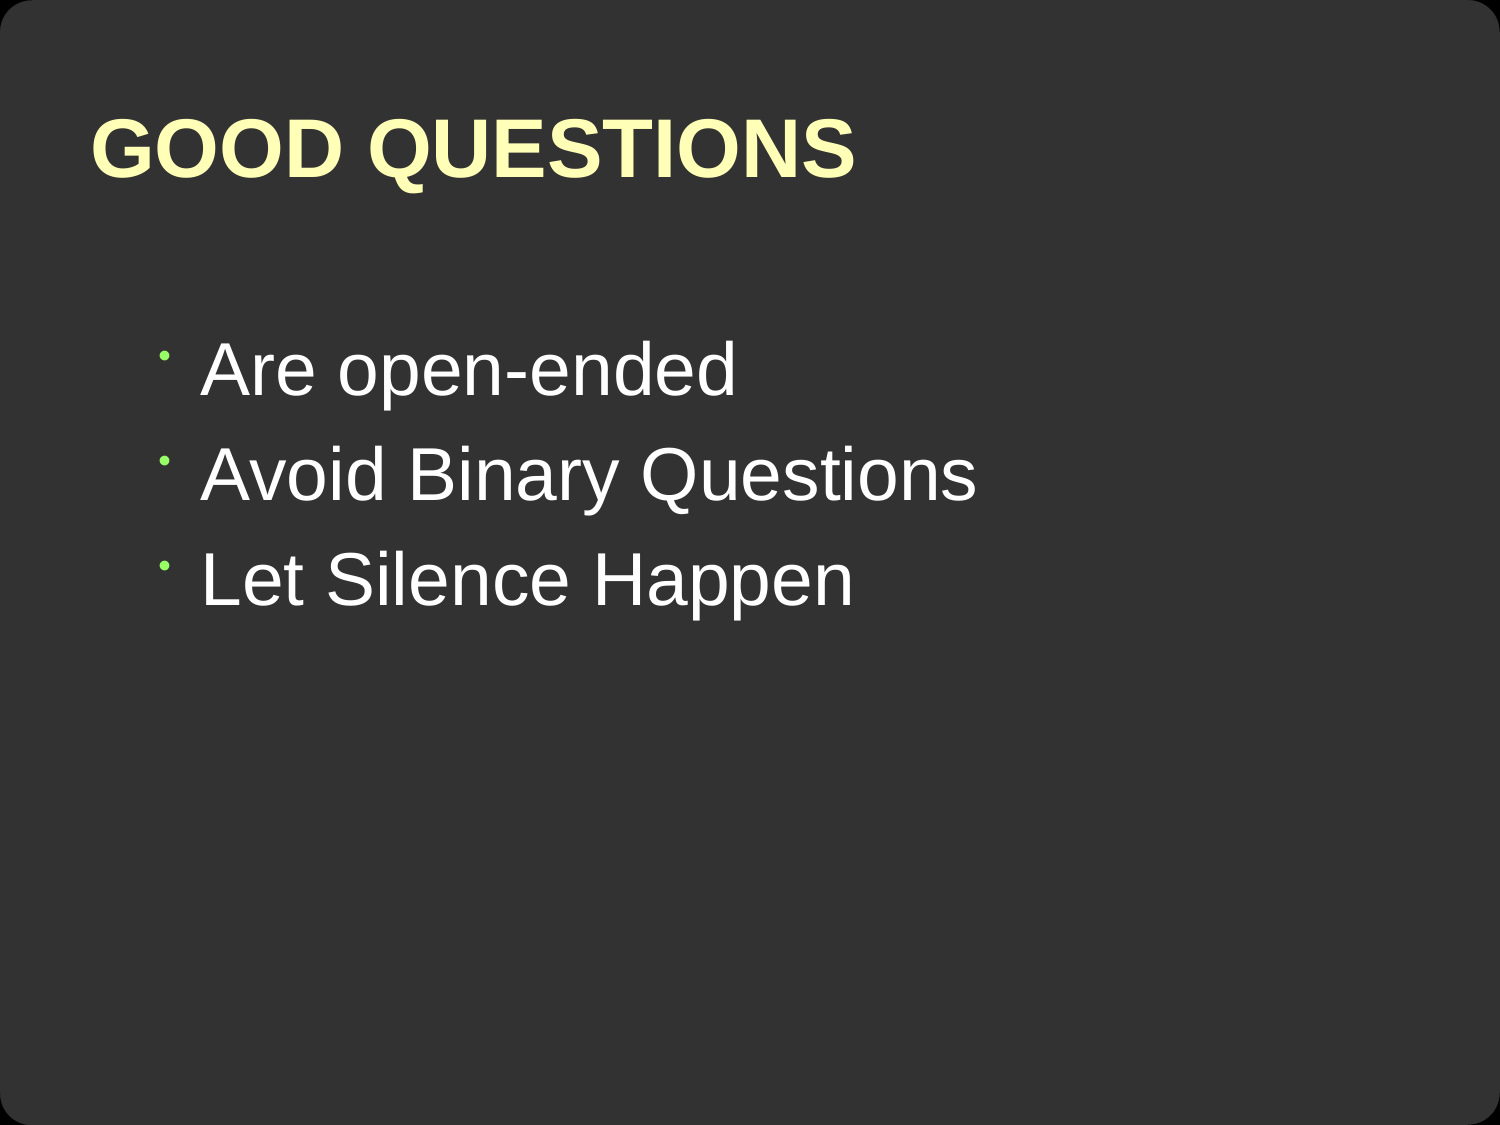

# GOOD QUESTIONS
Are open-ended
Avoid Binary Questions
Let Silence Happen